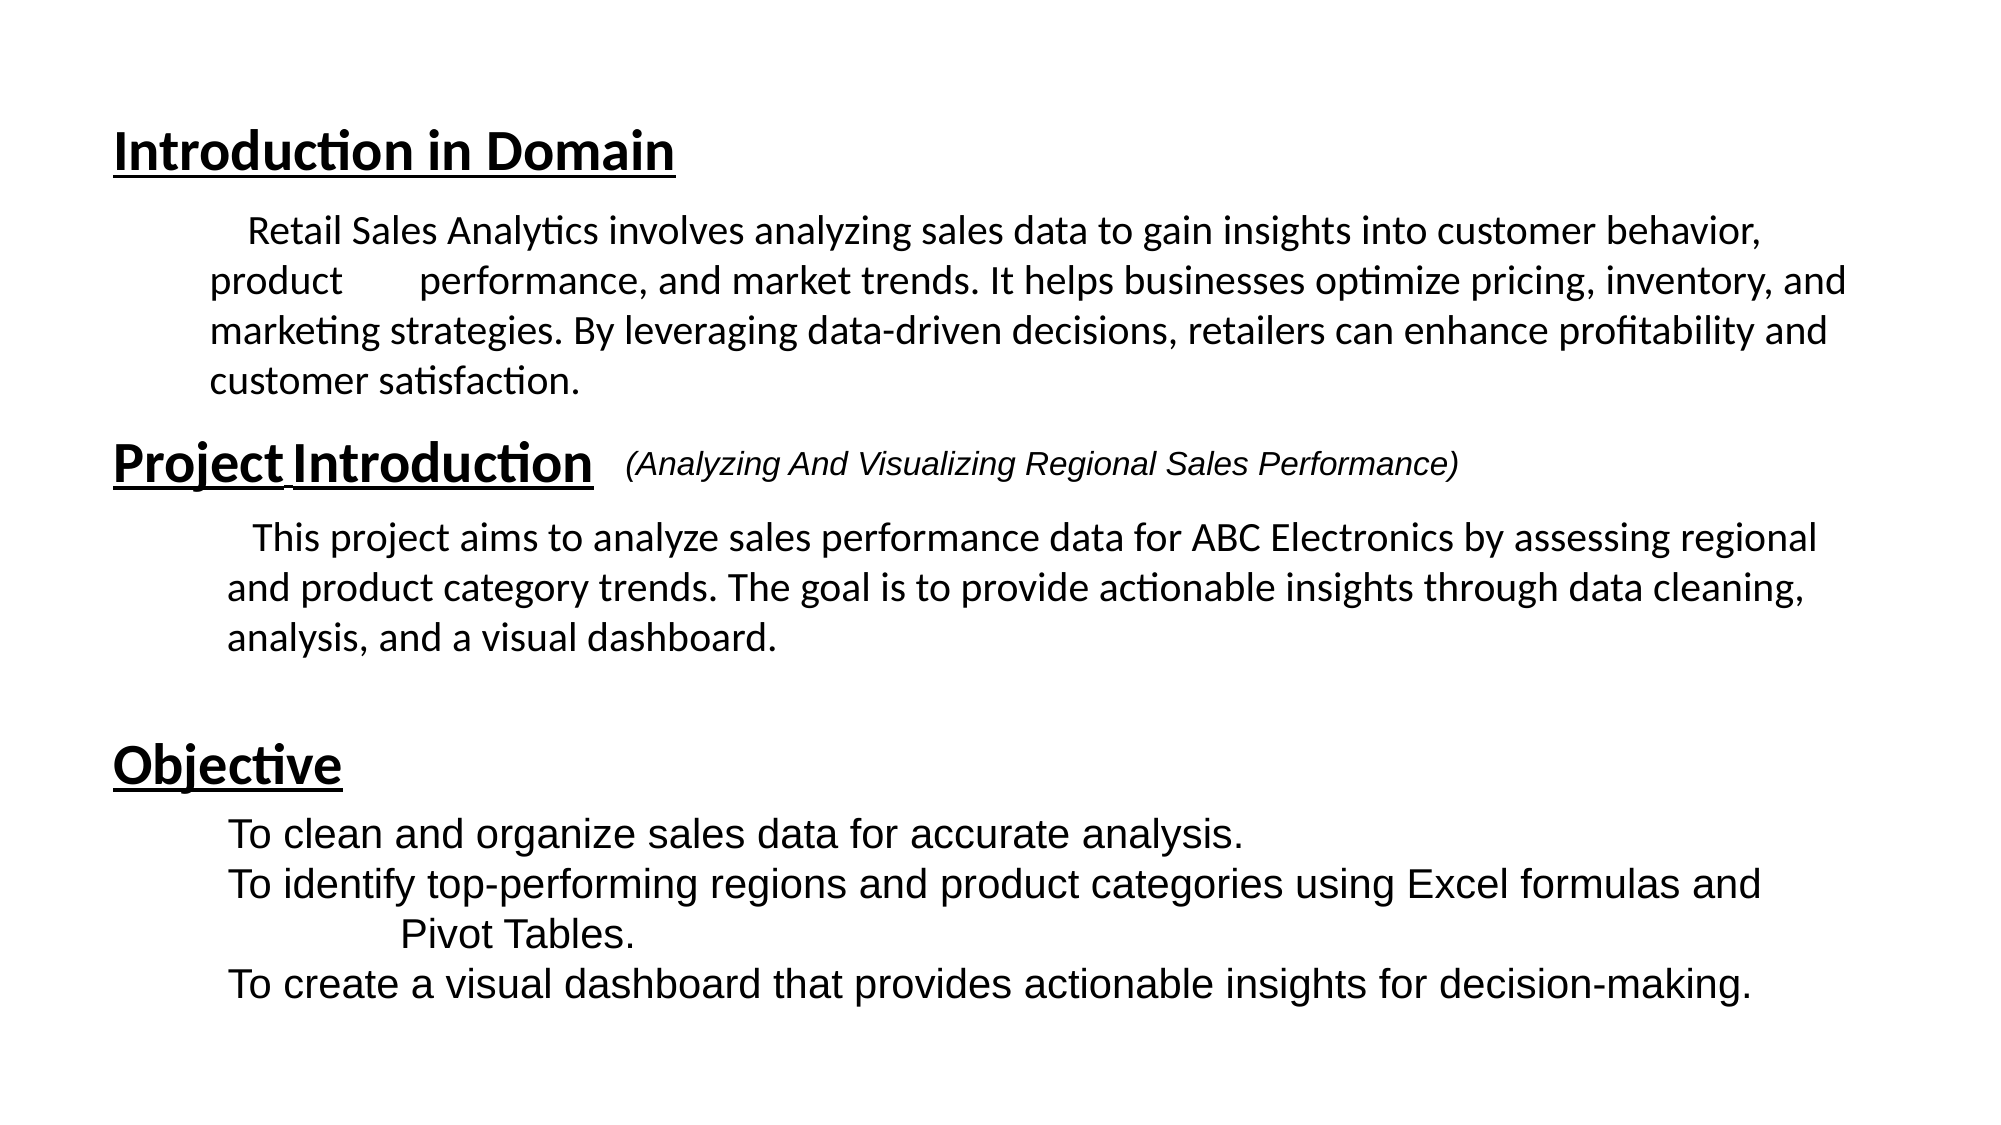

Introduction in Domain
    Retail Sales Analytics involves analyzing sales data to gain insights into customer behavior, product        performance, and market trends. It helps businesses optimize pricing, inventory, and marketing strategies. By leveraging data-driven decisions, retailers can enhance profitability and customer satisfaction.
Project Introduction
(Analyzing And Visualizing Regional Sales Performance)
   This project aims to analyze sales performance data for ABC Electronics by assessing regional and product category trends. The goal is to provide actionable insights through data cleaning, analysis, and a visual dashboard.
Objective

   To clean and organize sales data for accurate analysis.
   To identify top-performing regions and product categories using Excel formulas and                            Pivot Tables.
   To create a visual dashboard that provides actionable insights for decision-making.